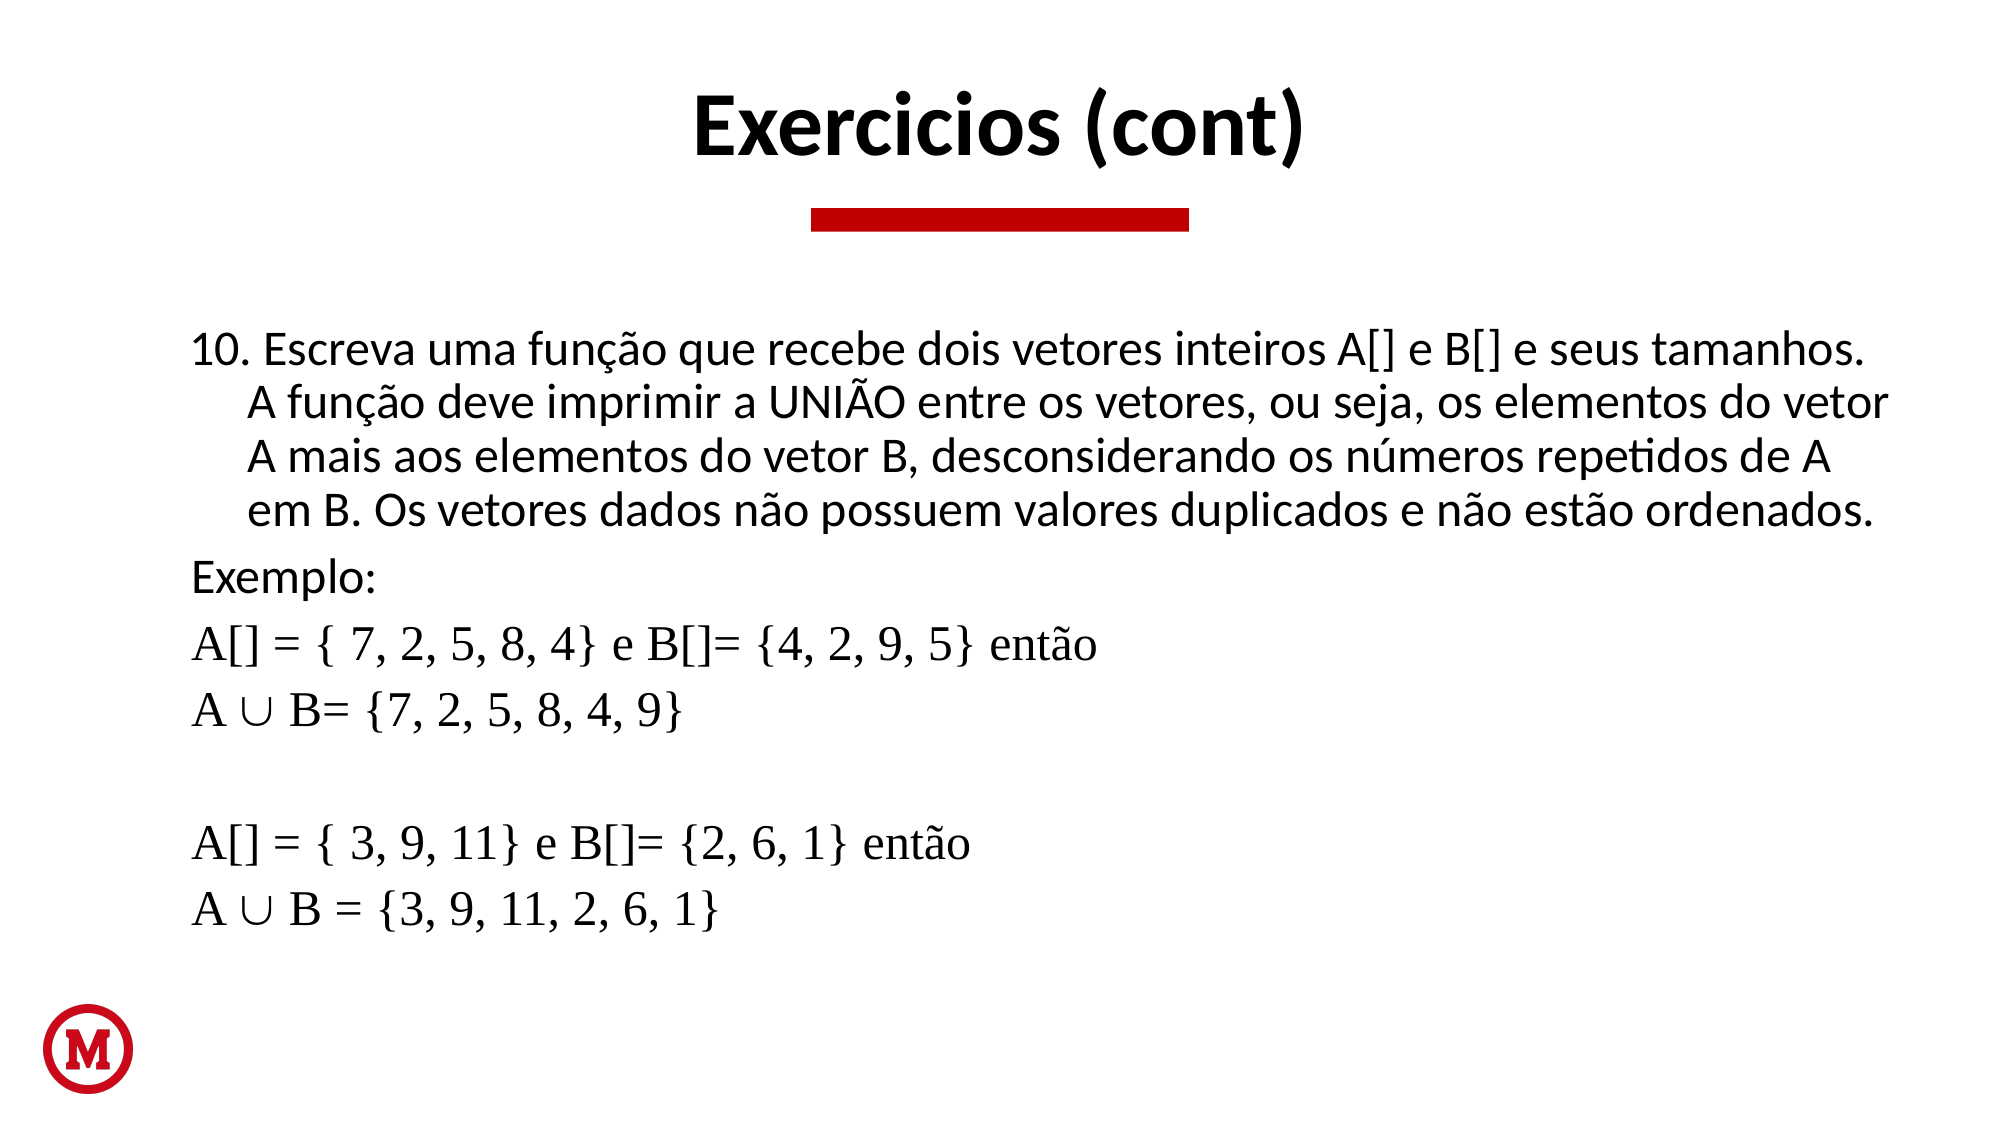

# Exercicios (cont)
10. Escreva uma função que recebe dois vetores inteiros A[] e B[] e seus tamanhos. A função deve imprimir a UNIÃO entre os vetores, ou seja, os elementos do vetor A mais aos elementos do vetor B, desconsiderando os números repetidos de A em B. Os vetores dados não possuem valores duplicados e não estão ordenados.
Exemplo:
A[] = { 7, 2, 5, 8, 4} e B[]= {4, 2, 9, 5} então
A ∪ B= {7, 2, 5, 8, 4, 9}

A[] = { 3, 9, 11} e B[]= {2, 6, 1} então
A ∪ B = {3, 9, 11, 2, 6, 1}